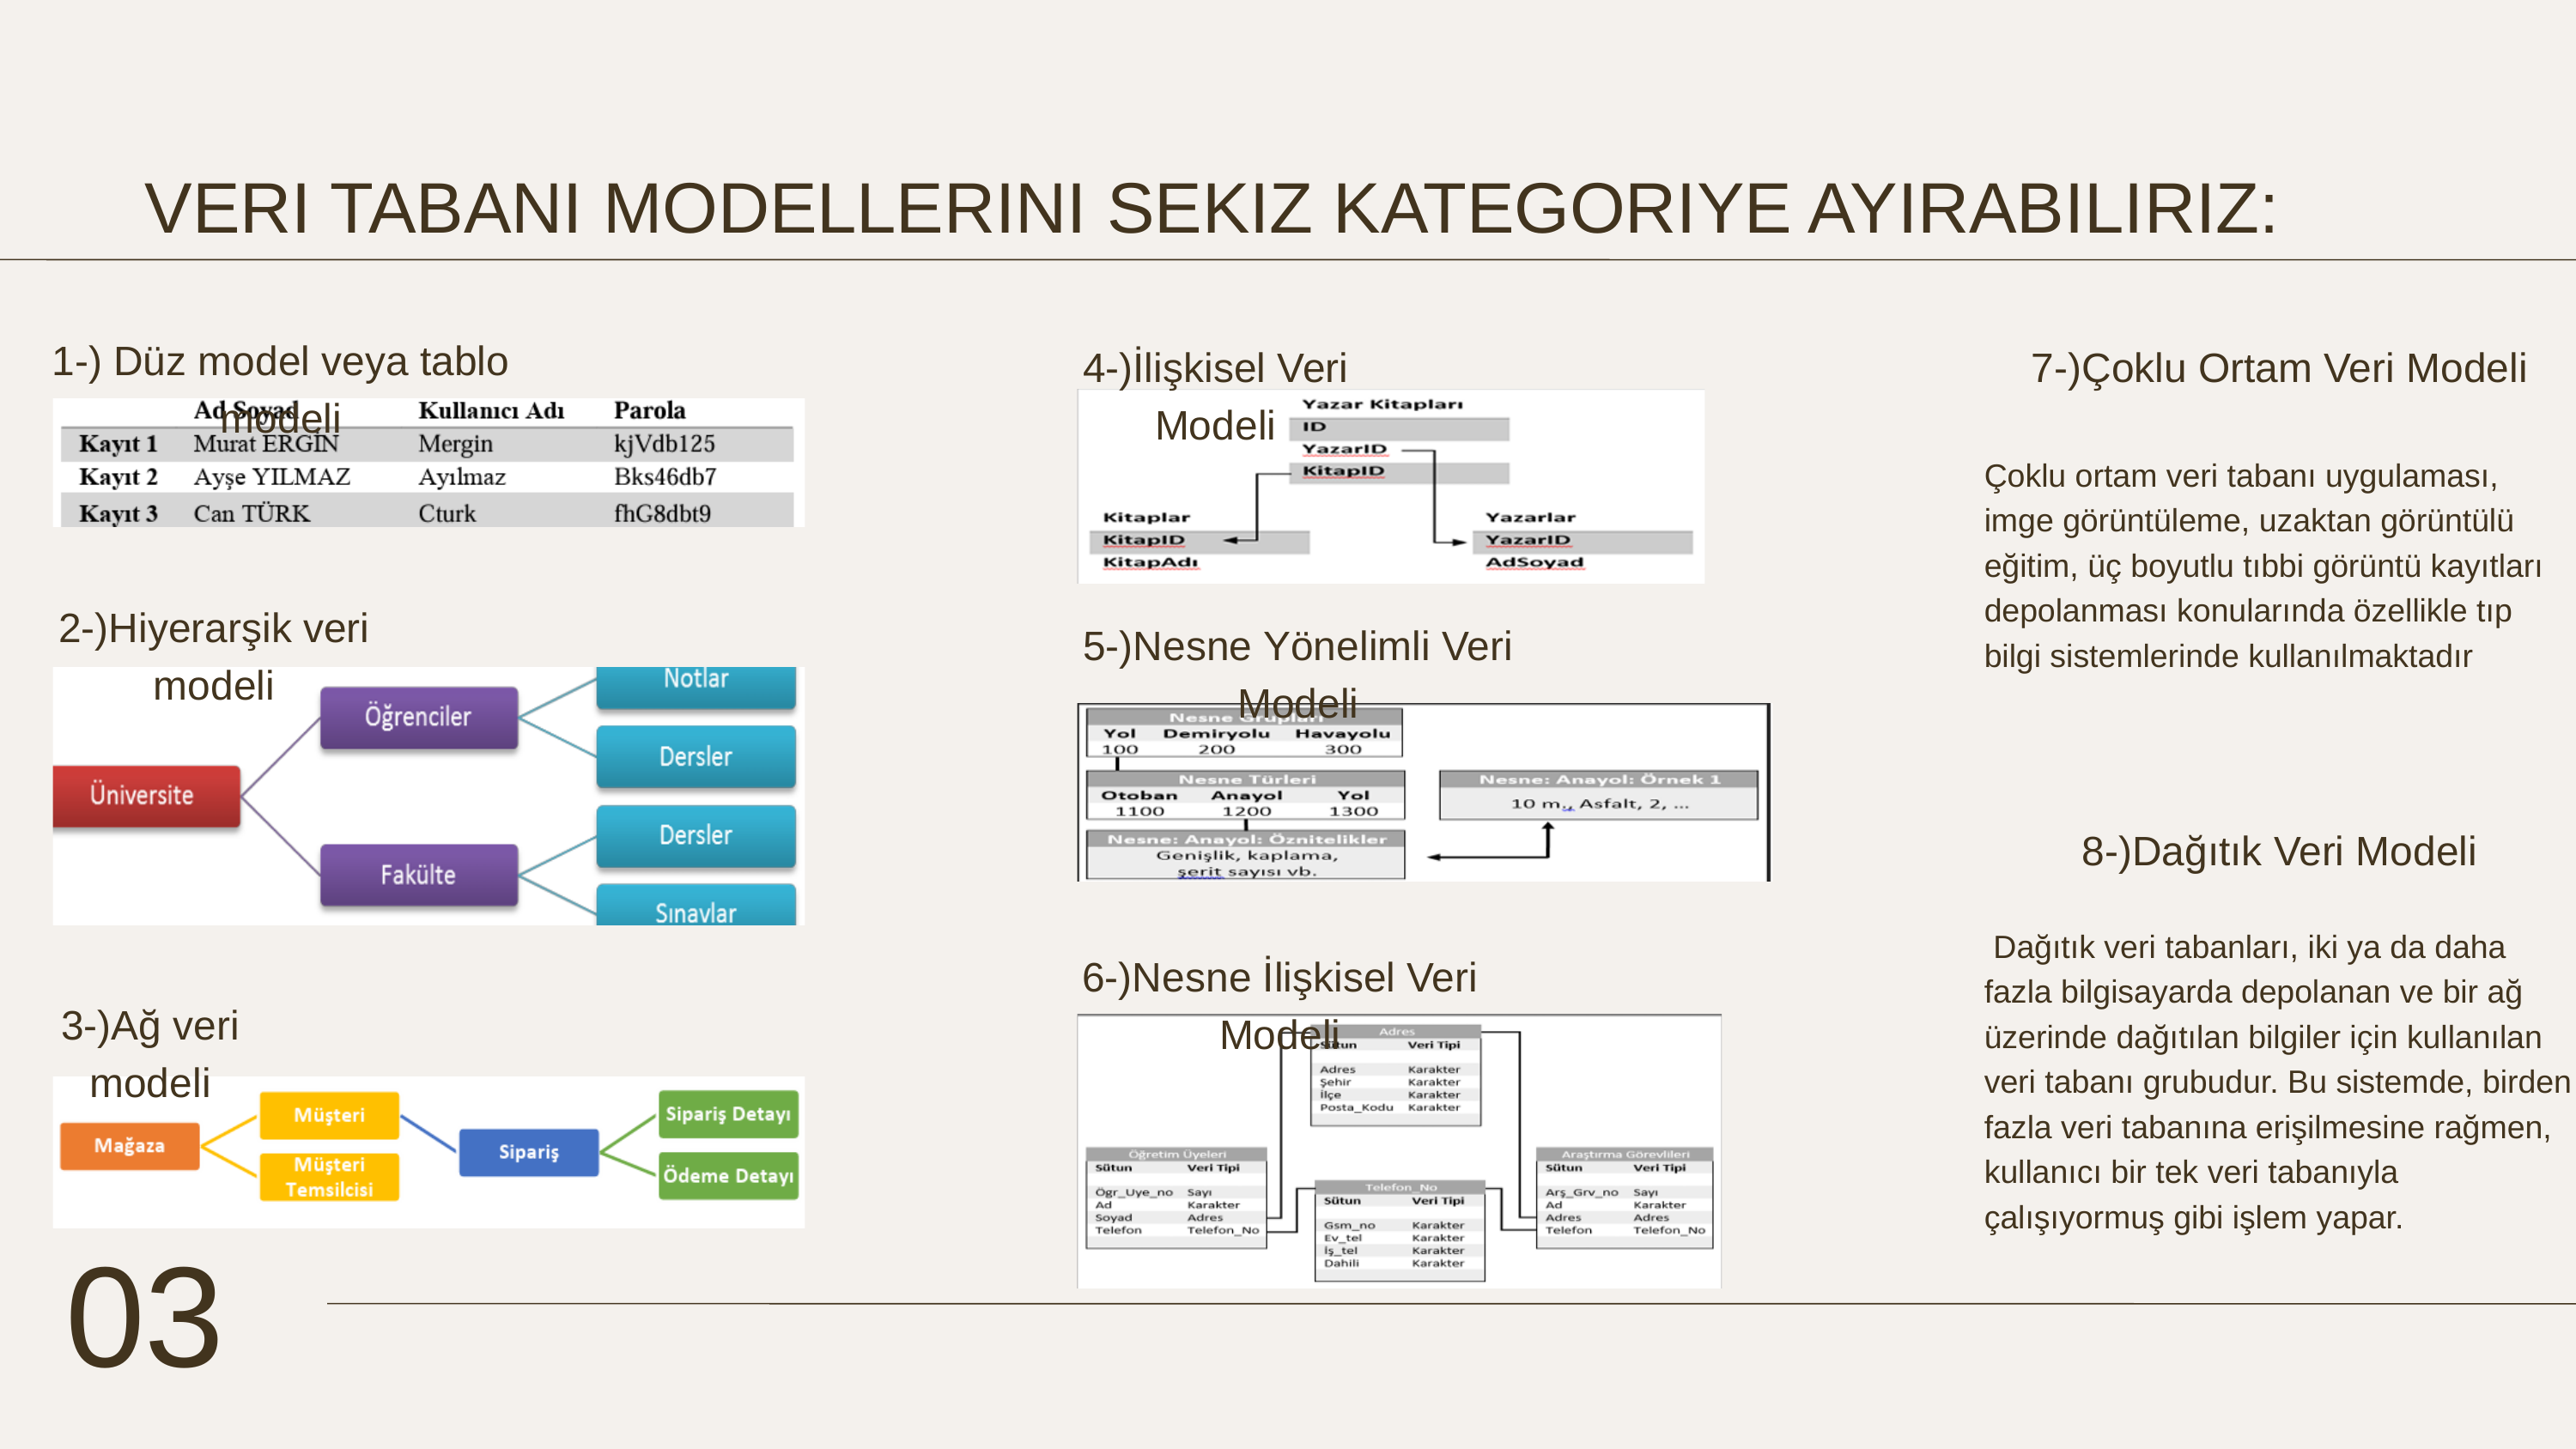

VERI TABANI MODELLERINI SEKIZ KATEGORIYE AYIRABILIRIZ:

1-) Düz model veya tablo modeli
4-)İlişkisel Veri Modeli
7-)Çoklu Ortam Veri Modeli

Çoklu ortam veri tabanı uygulaması, imge görüntüleme, uzaktan görüntülü eğitim, üç boyutlu tıbbi görüntü kayıtları depolanması konularında özellikle tıp bilgi sistemlerinde kullanılmaktadır

2-)Hiyerarşik veri modeli
5-)Nesne Yönelimli Veri Modeli

8-)Dağıtık Veri Modeli

 Dağıtık veri tabanları, iki ya da daha fazla bilgisayarda depolanan ve bir ağ üzerinde dağıtılan bilgiler için kullanılan veri tabanı grubudur. Bu sistemde, birden fazla veri tabanına erişilmesine rağmen, kullanıcı bir tek veri tabanıyla çalışıyormuş gibi işlem yapar.
6-)Nesne İlişkisel Veri Modeli
3-)Ağ veri modeli

03